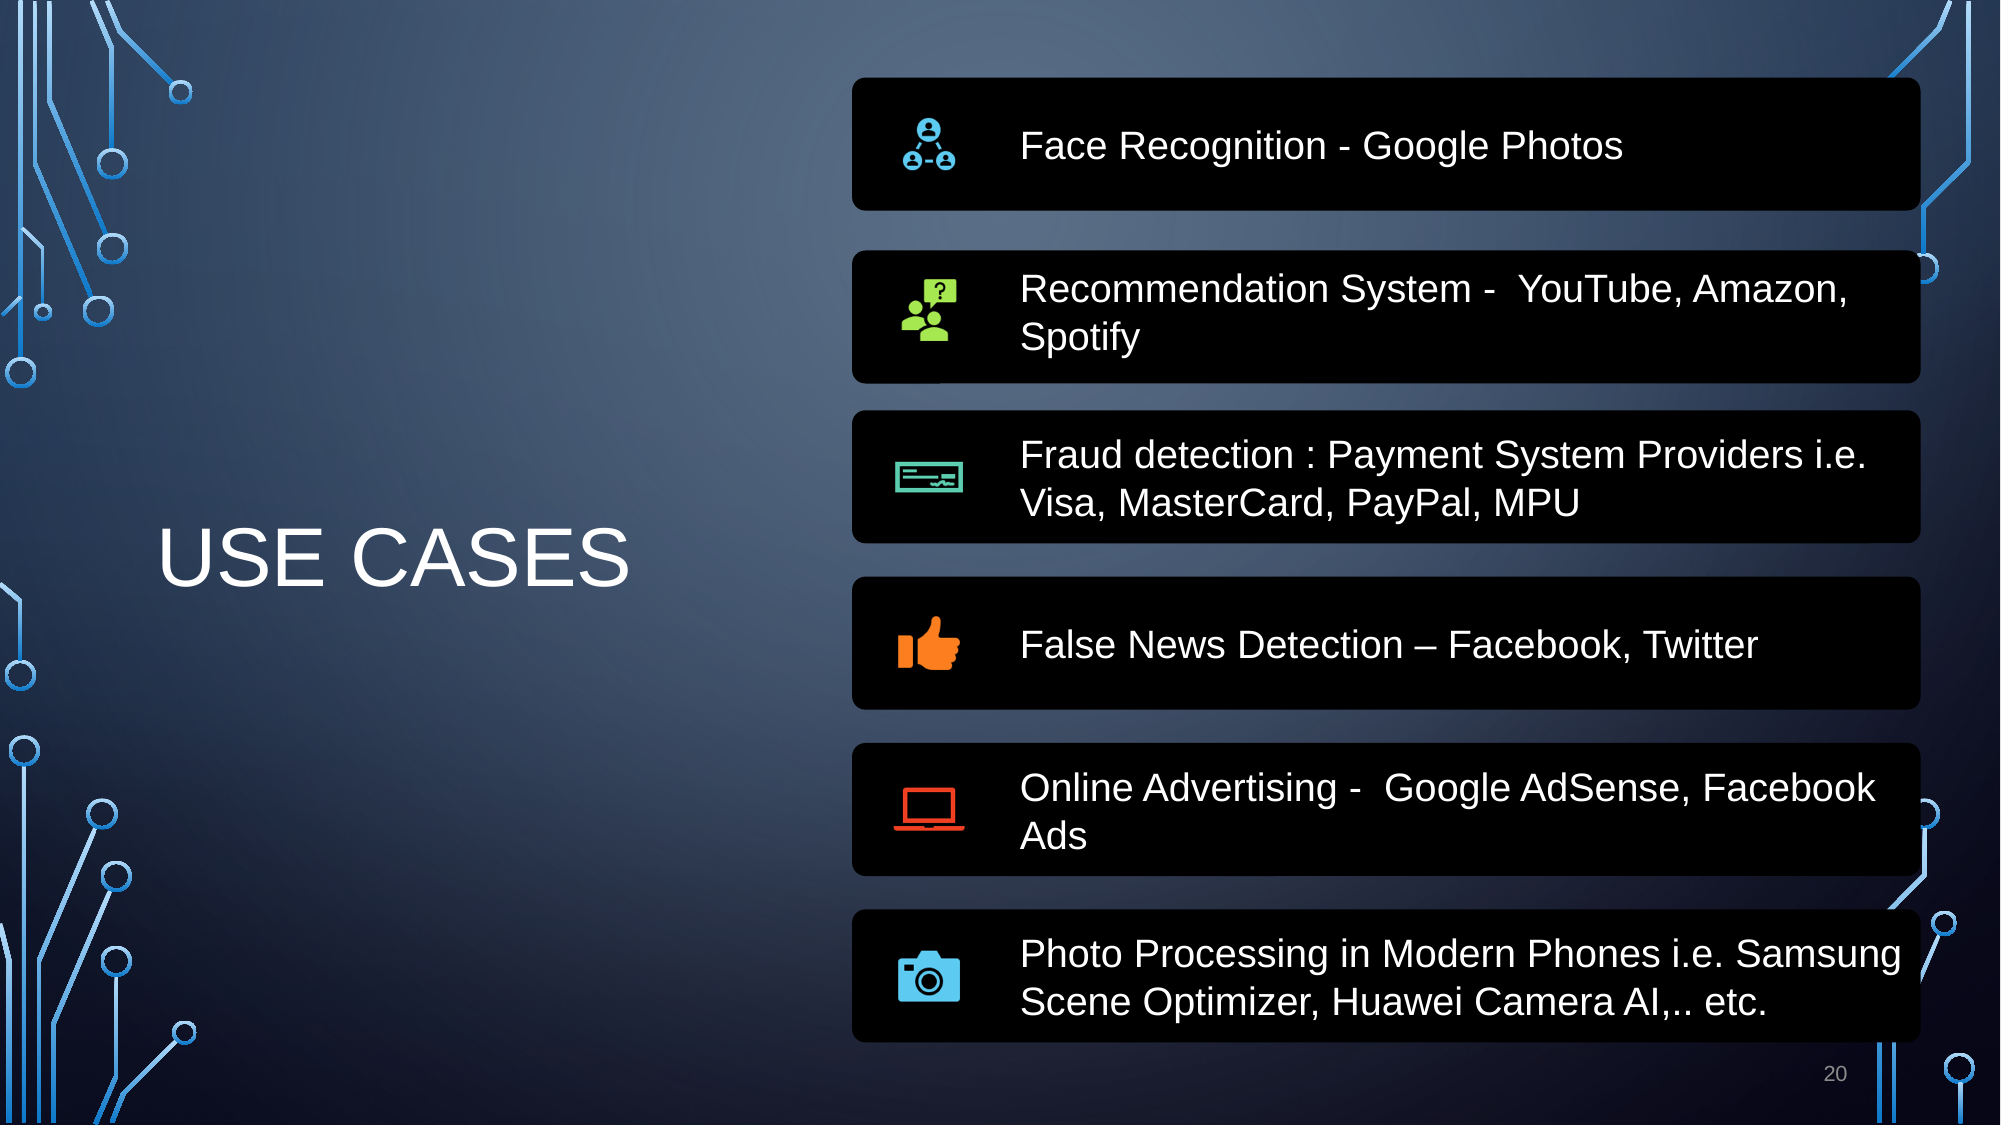

Face Recognition - Google Photos
Recommendation System -  YouTube, Amazon, Spotify
Fraud detection : Payment System Providers i.e. Visa, MasterCard, PayPal, MPU
False News Detection – Facebook, Twitter
Online Advertising -  Google AdSense, Facebook Ads
Photo Processing in Modern Phones i.e. Samsung Scene Optimizer, Huawei Camera AI,.. etc.
# Use Cases
20